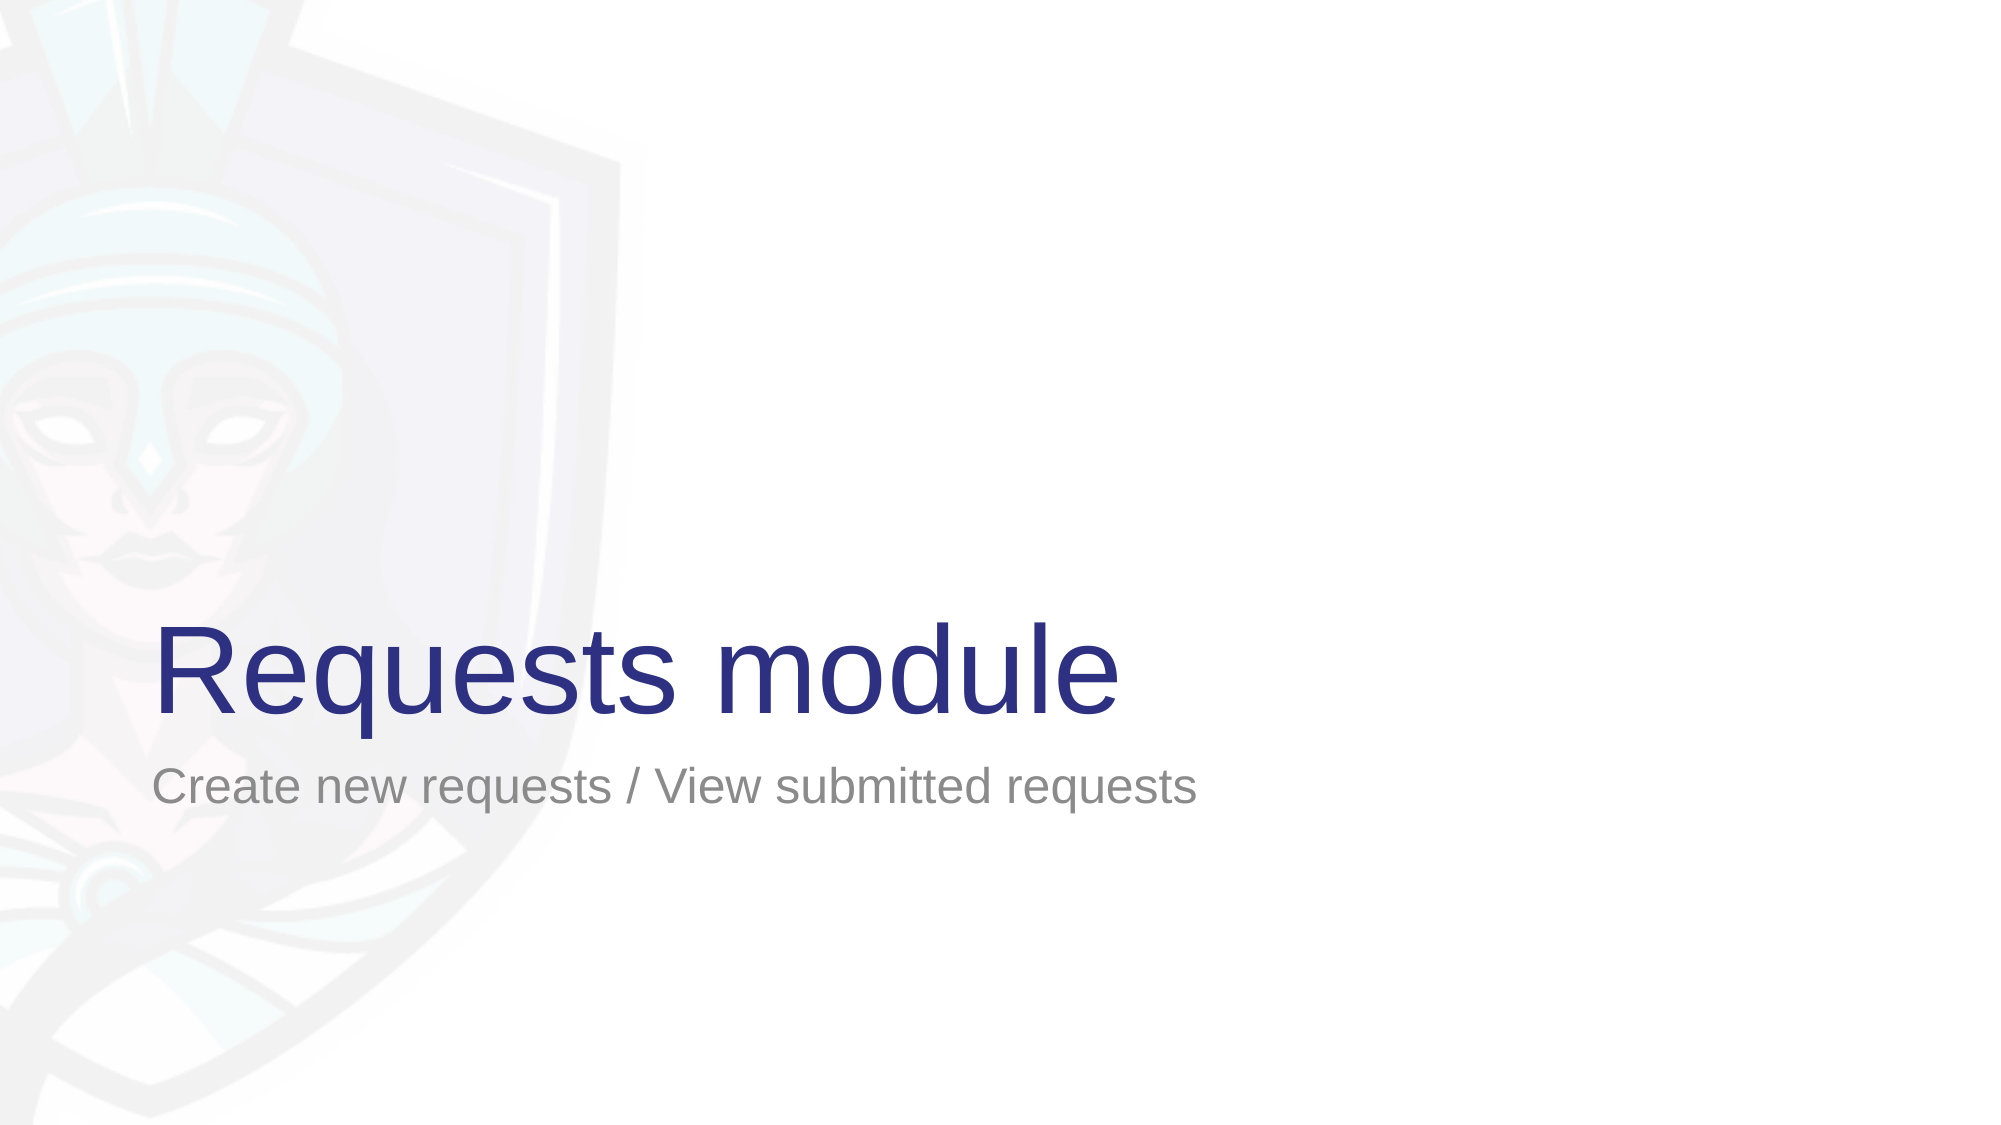

# Requests module
Create new requests / View submitted requests